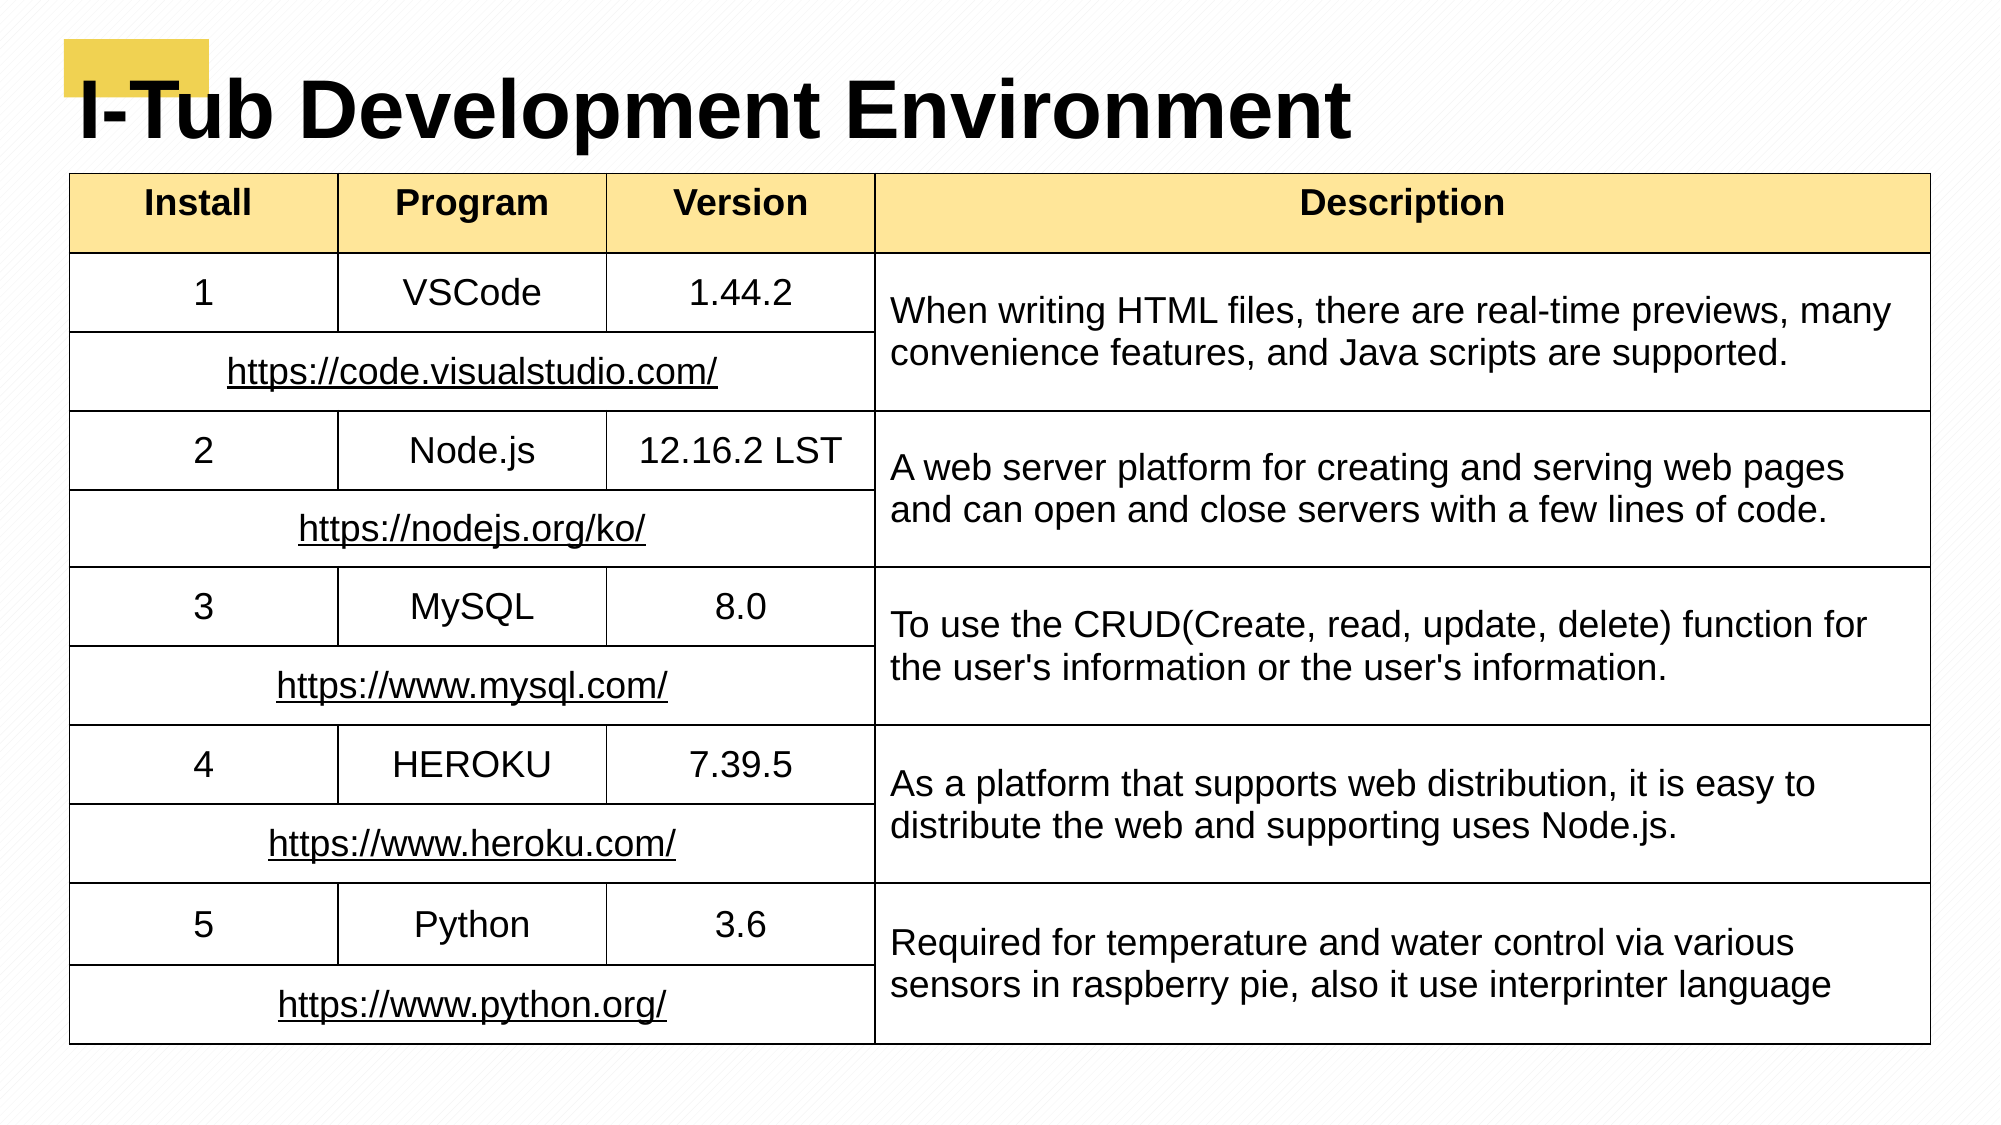

I-Tub Development Environment
| Install | Program | Version | Description |
| --- | --- | --- | --- |
| 1 | VSCode | 1.44.2 | When writing HTML files, there are real-time previews, many convenience features, and Java scripts are supported. |
| https://code.visualstudio.com/ |  |  |  |
| 2 | Node.js | 12.16.2 LST | A web server platform for creating and serving web pages and can open and close servers with a few lines of code. |
| https://nodejs.org/ko/ |  |  |  |
| 3 | MySQL | 8.0 | To use the CRUD(Create, read, update, delete) function for the user's information or the user's information. |
| https://www.mysql.com/ |  |  |  |
| 4 | HEROKU | 7.39.5 | As a platform that supports web distribution, it is easy to distribute the web and supporting uses Node.js. |
| https://www.heroku.com/ |  |  |  |
| 5 | Python | 3.6 | Required for temperature and water control via various sensors in raspberry pie, also it use interprinter language |
| https://www.python.org/ |  |  |  |